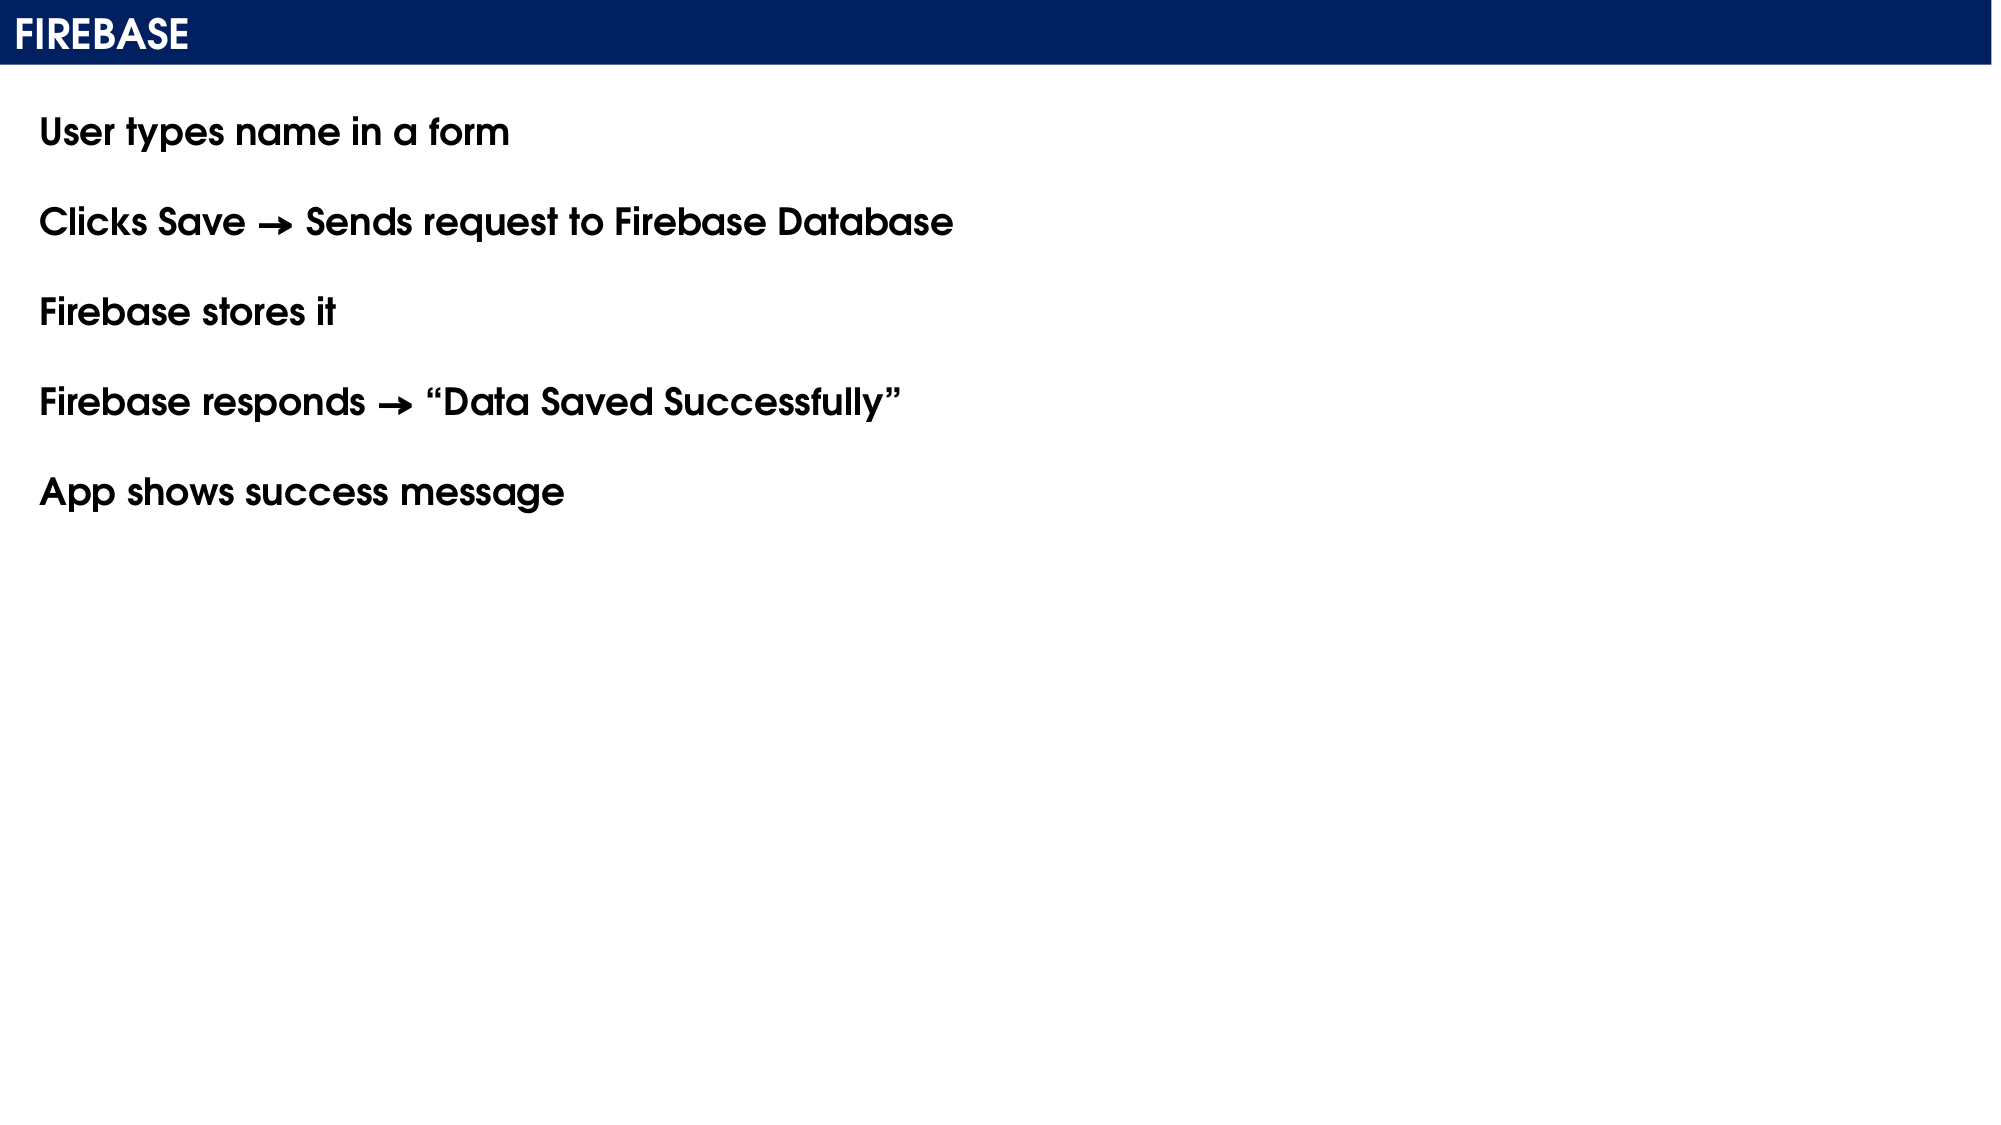

FIREBASE
User types name in a form
Clicks Save → Sends request to Firebase Database
Firebase stores it
Firebase responds → “Data Saved Successfully”
App shows success message